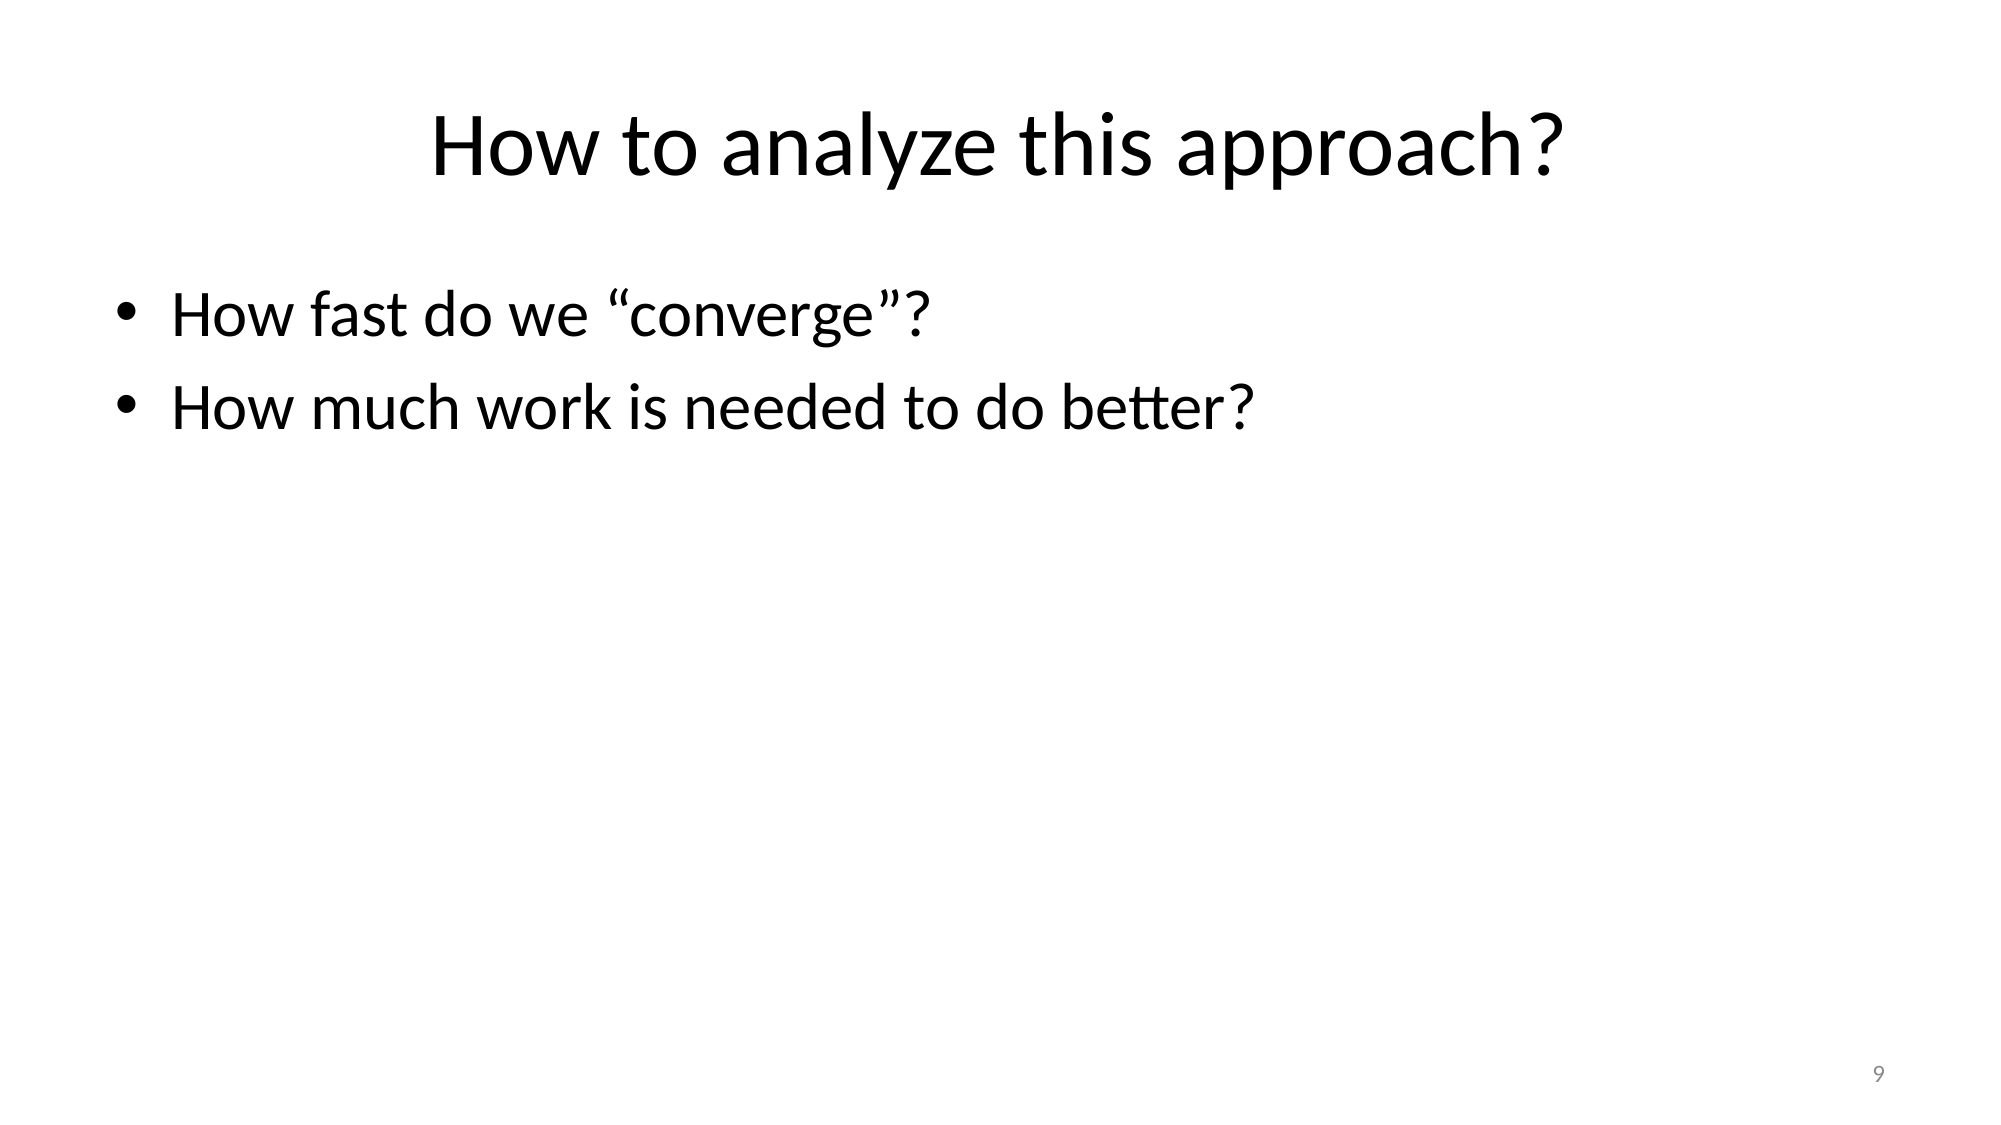

# How to analyze this approach?
How fast do we “converge”?
How much work is needed to do better?
9